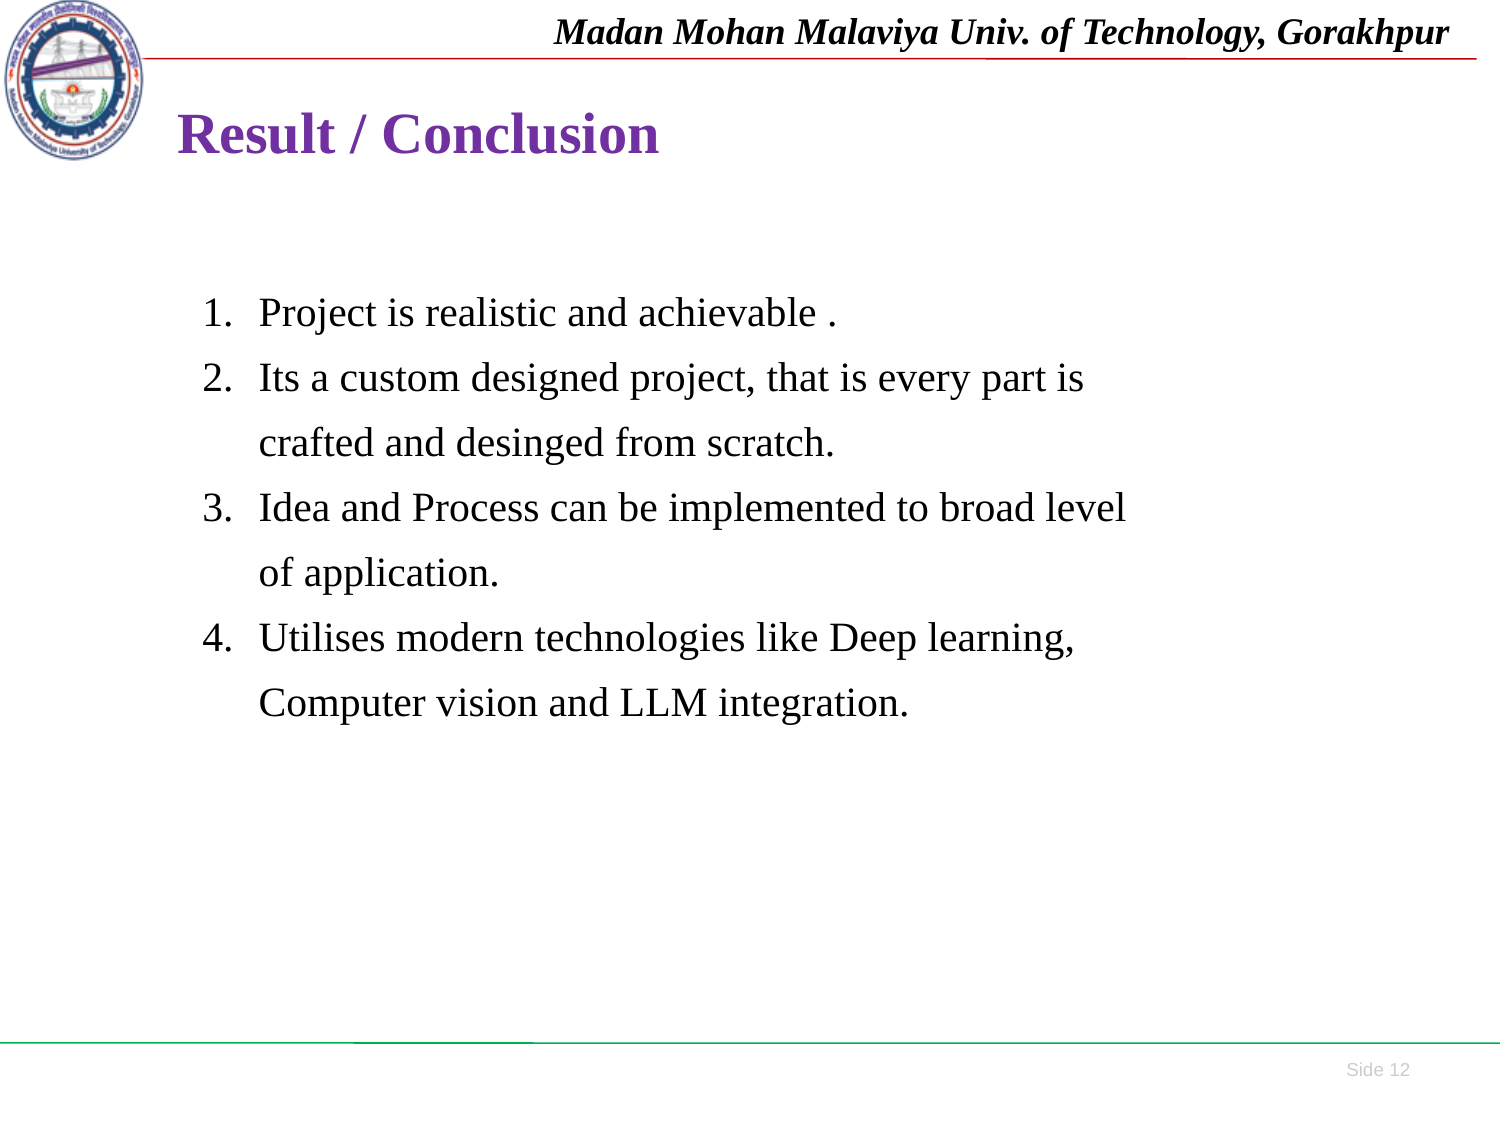

# Result / Conclusion
Project is realistic and achievable .
Its a custom designed project, that is every part is crafted and desinged from scratch.
Idea and Process can be implemented to broad level of application.
Utilises modern technologies like Deep learning, Computer vision and LLM integration.